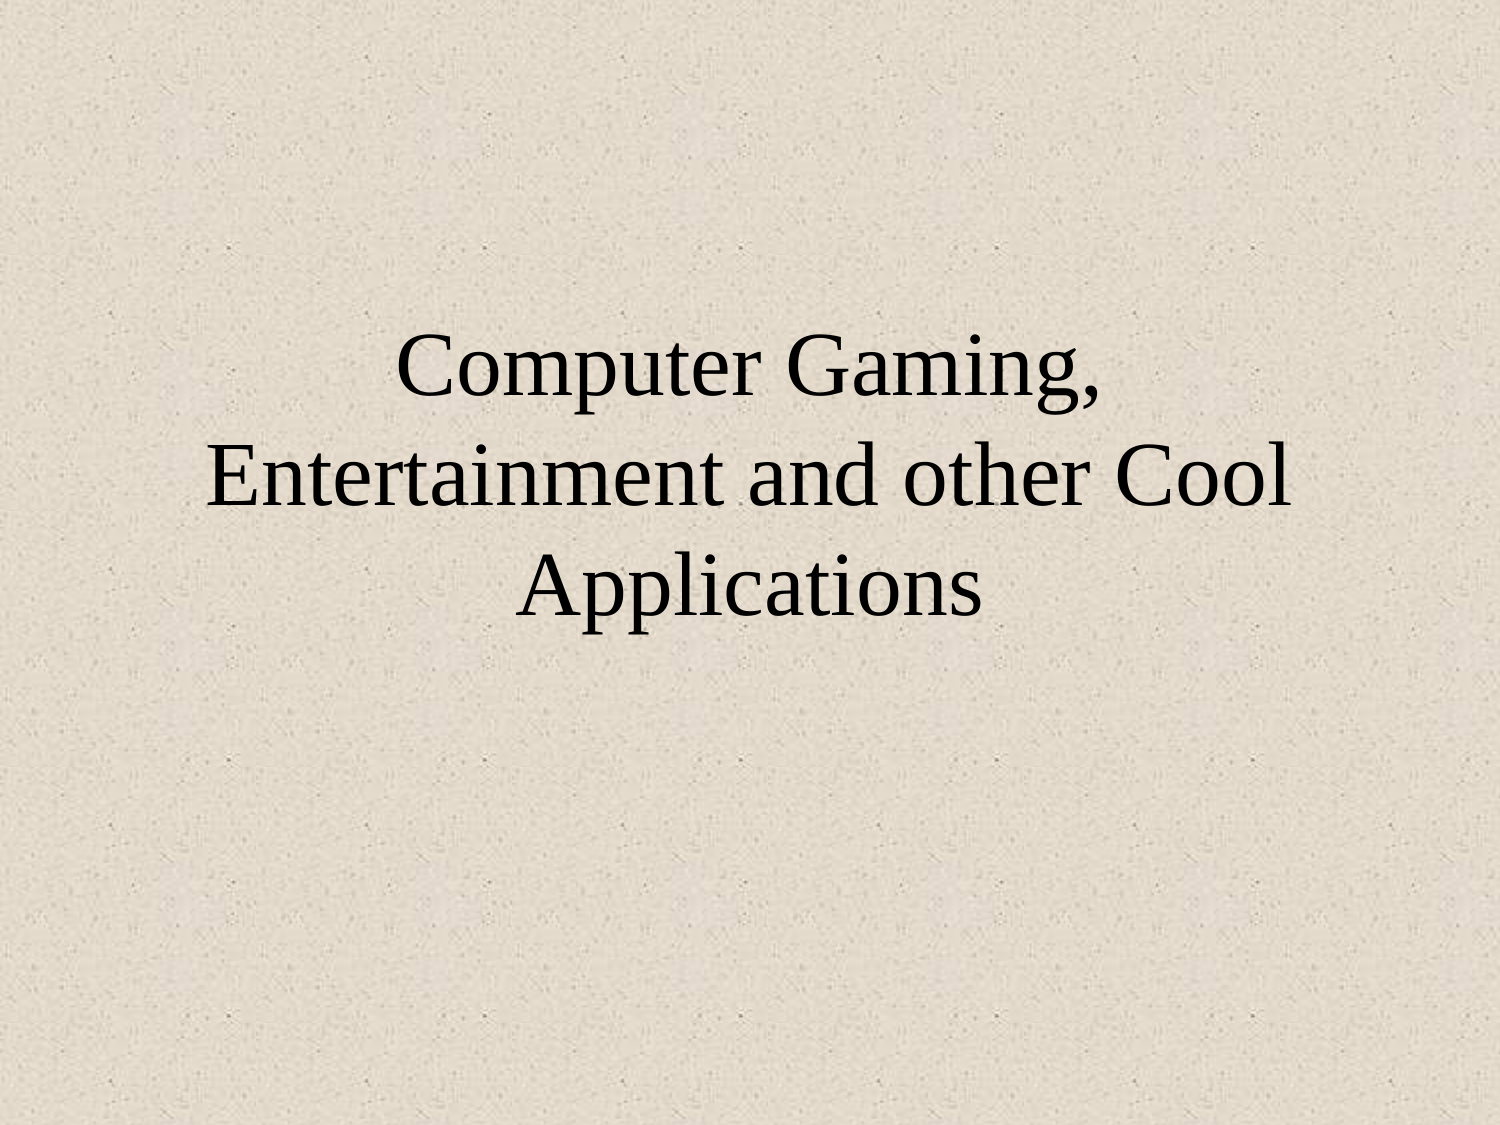

# Computer Gaming, Entertainment and other Cool Applications